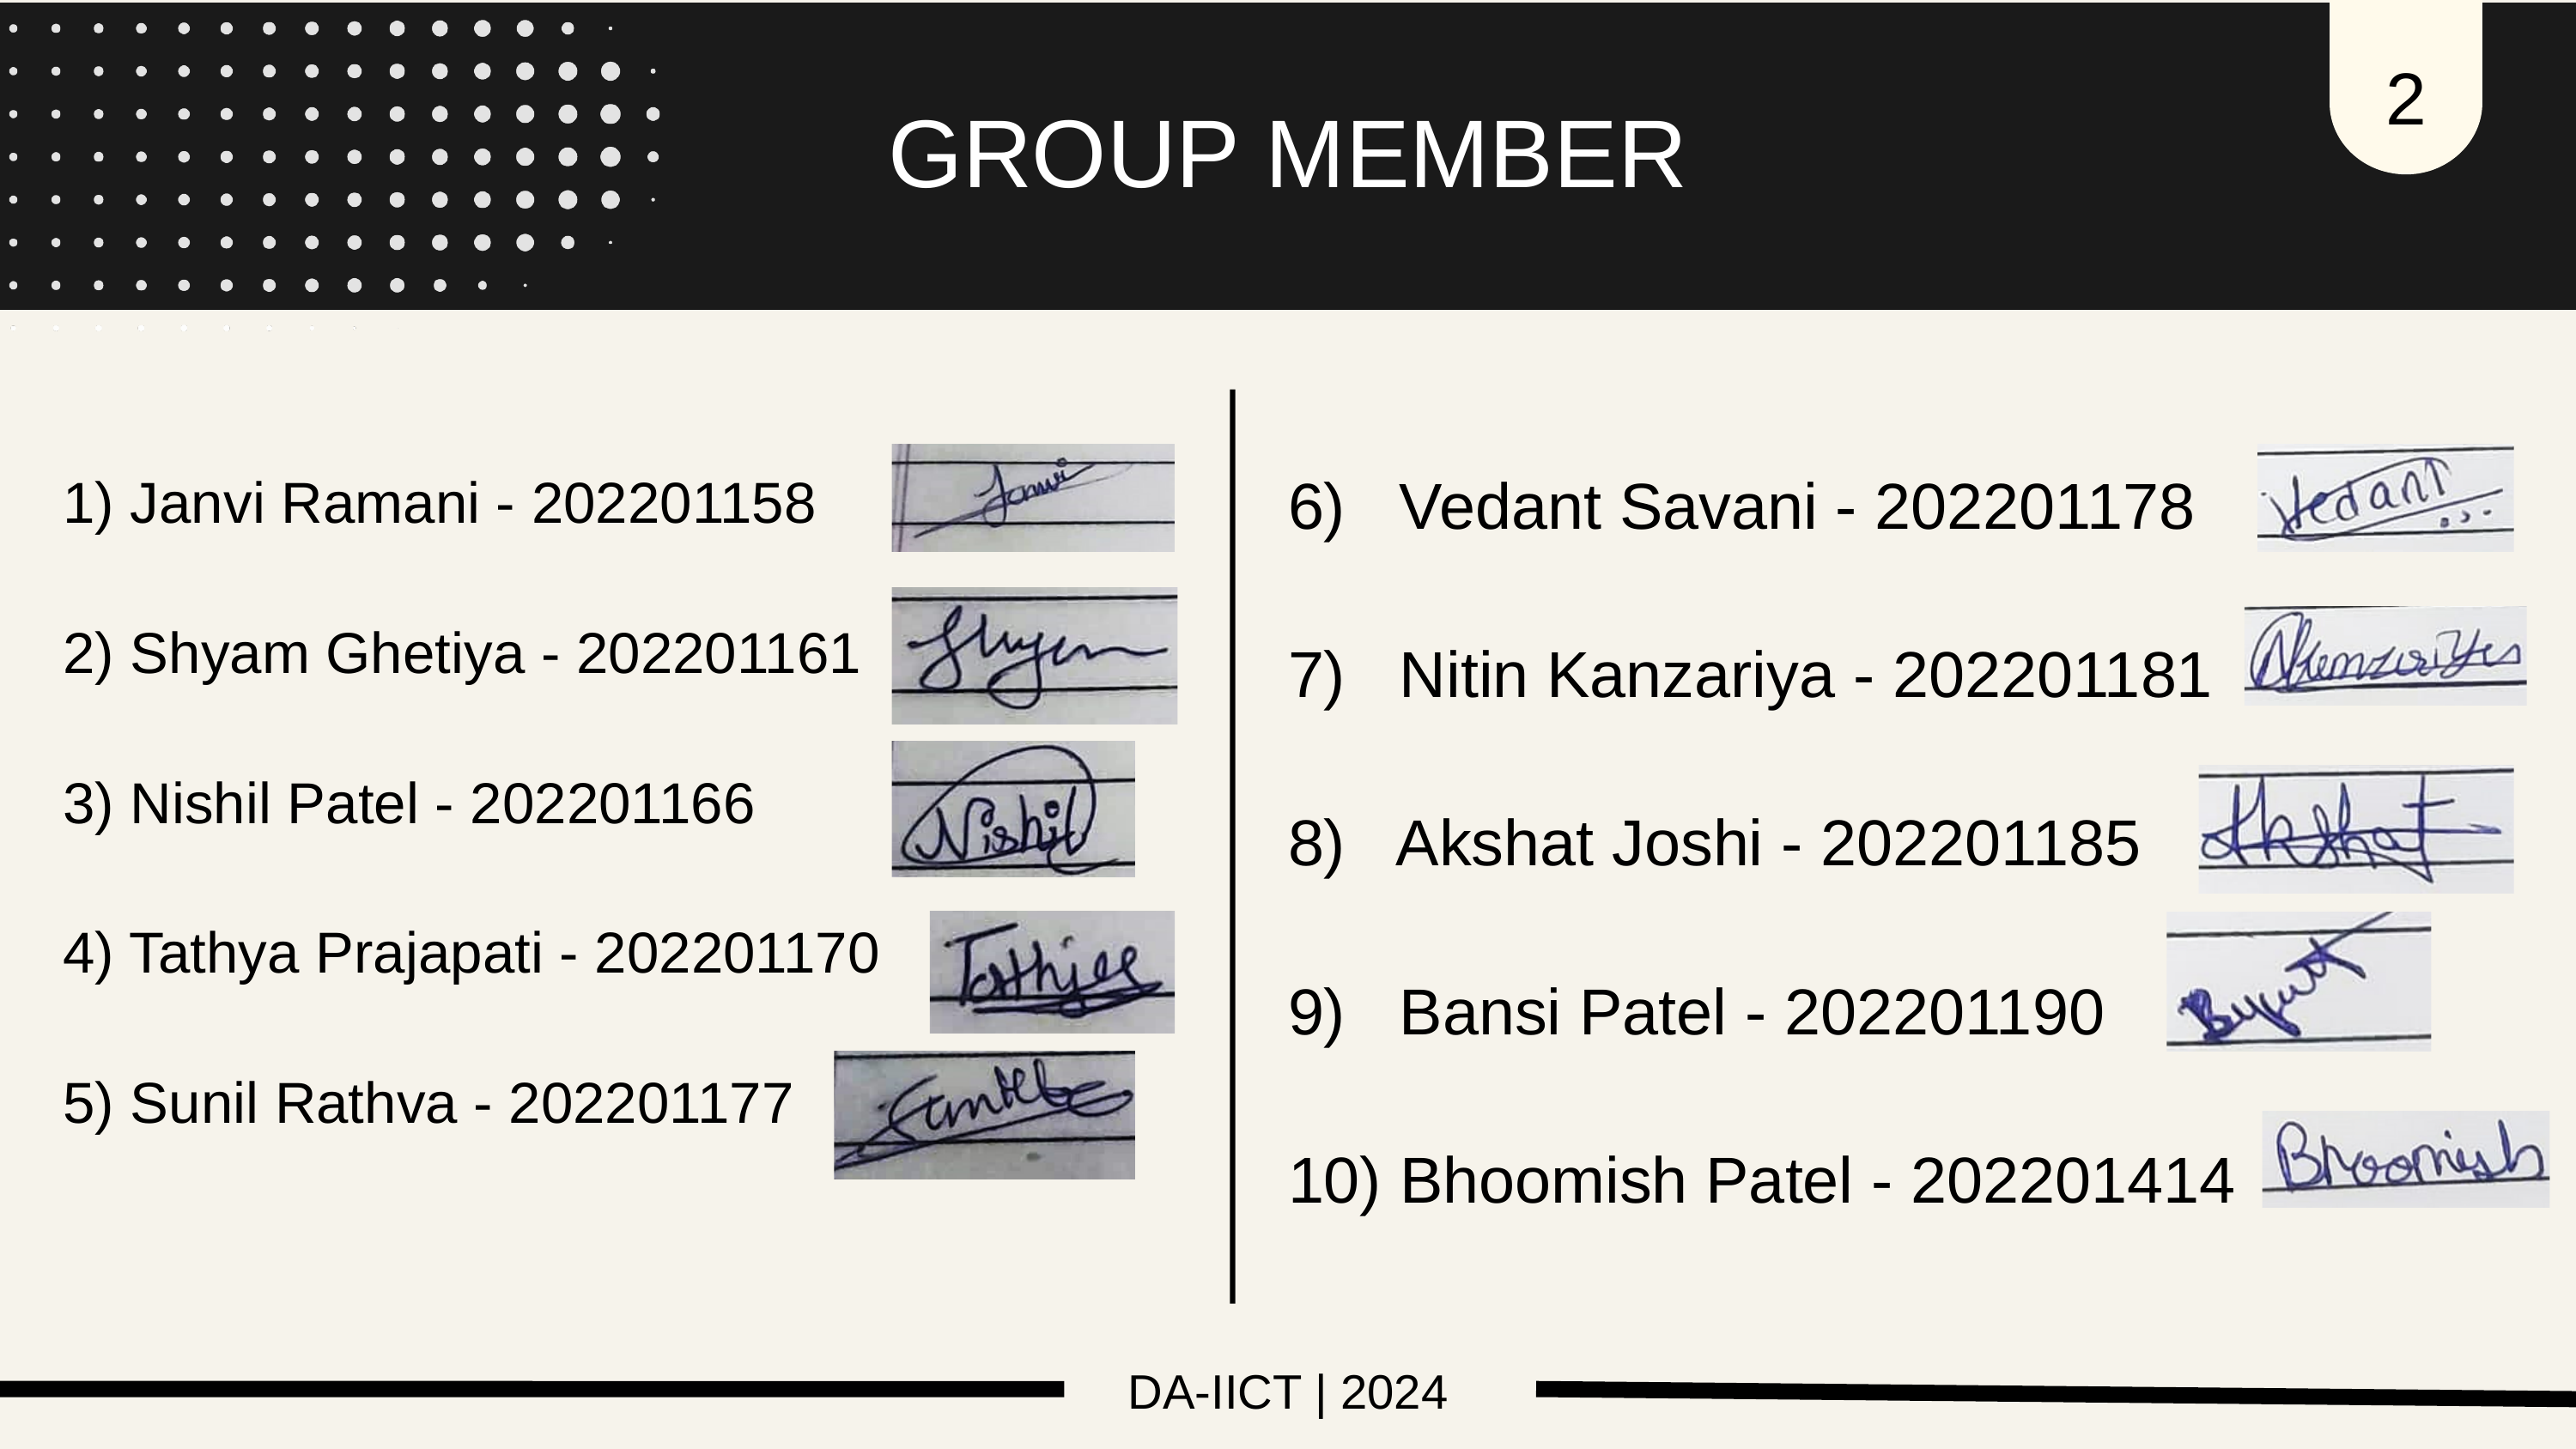

2

GROUP MEMBER

6)   Vedant Savani - 202201178

7)   Nitin Kanzariya - 202201181

8)   Akshat Joshi - 202201185

9)   Bansi Patel - 202201190

10) Bhoomish Patel - 202201414

1) Janvi Ramani - 202201158

2) Shyam Ghetiya - 202201161

3) Nishil Patel - 202201166

4) Tathya Prajapati - 202201170

5) Sunil Rathva - 202201177

DA-IICT | 2024